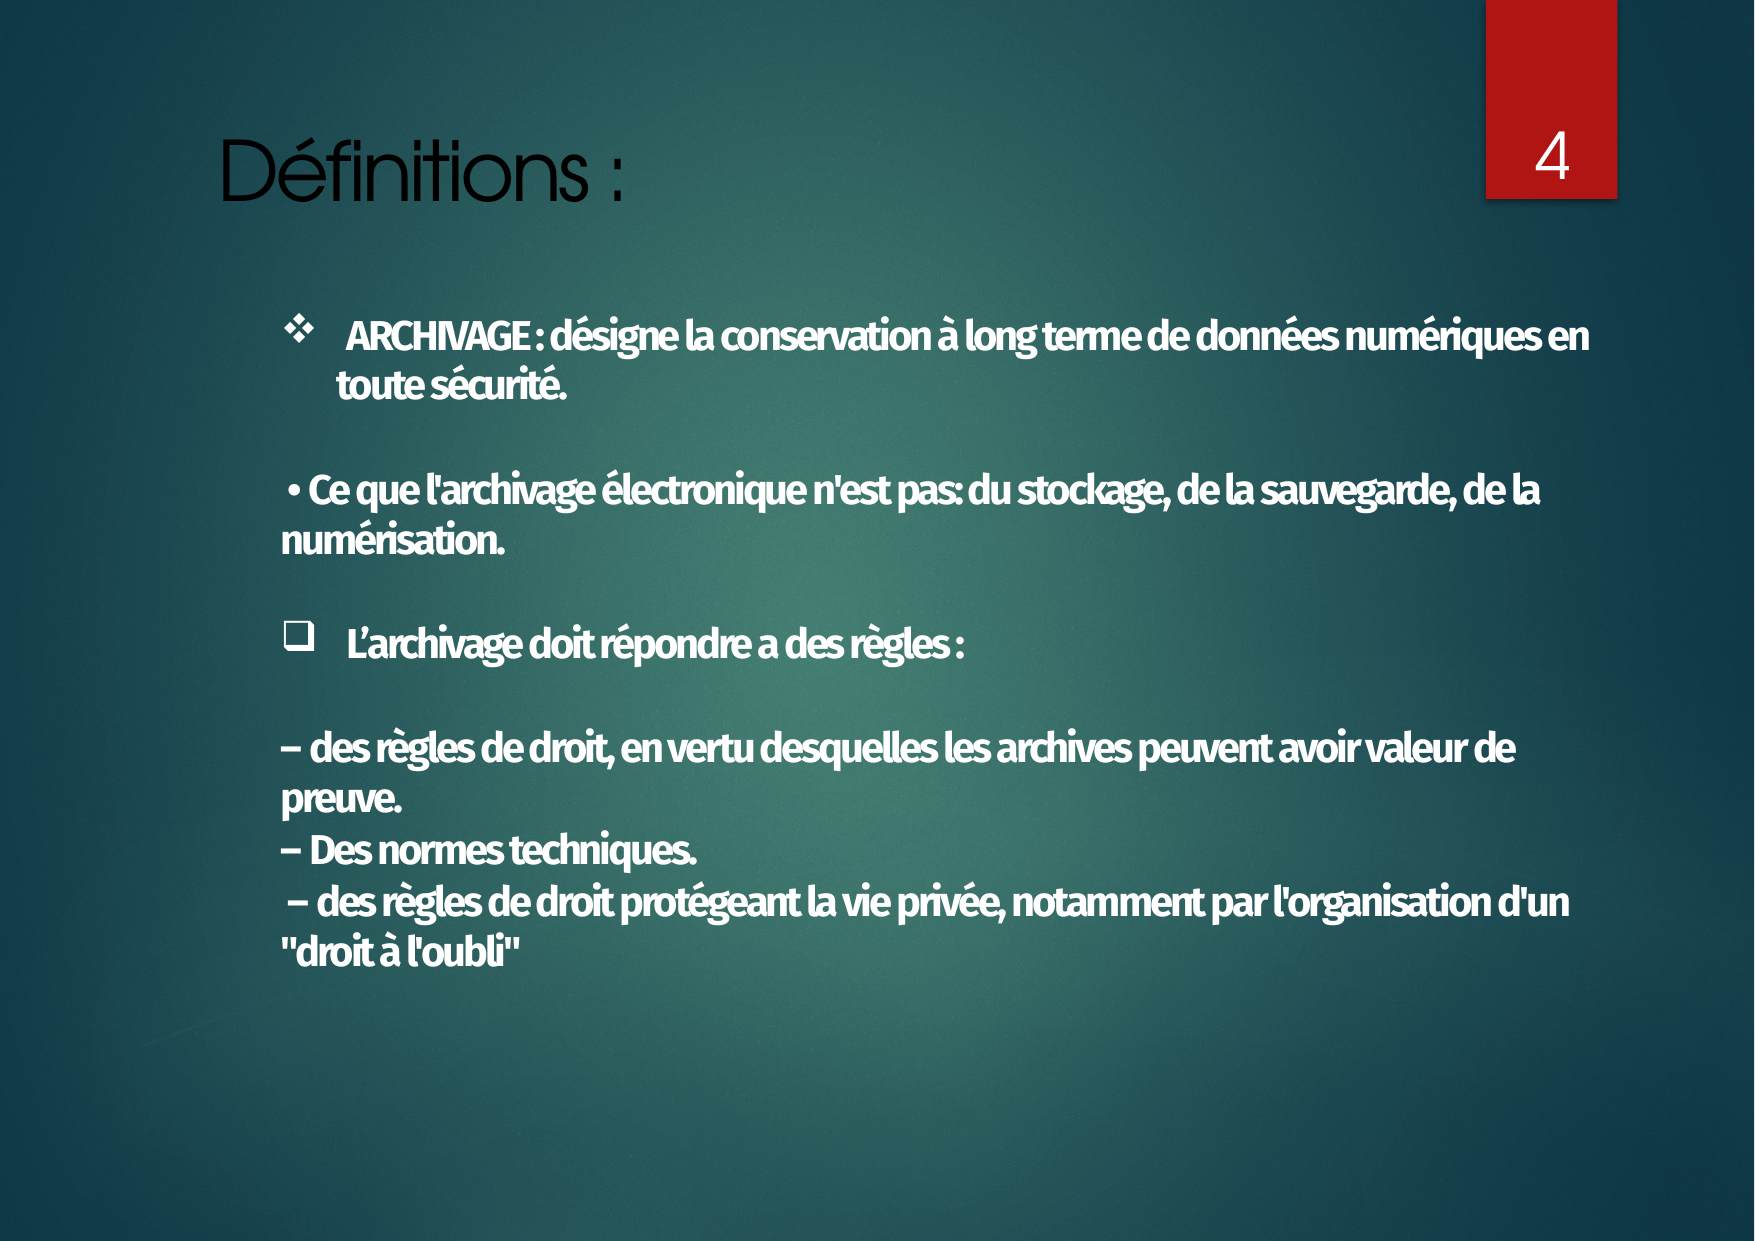

4
# Définitions :

 ARCHIVAGE : désigne la conservation à long terme de données numériques en toute sécurité.

 • Ce que l'archivage électronique n'est pas: du stockage, de la sauvegarde, de la numérisation.

 L’archivage doit répondre a des règles :

– des règles de droit, en vertu desquelles les archives peuvent avoir valeur de preuve.
– Des normes techniques.
 – des règles de droit protégeant la vie privée, notamment par l'organisation d'un "droit à l'oubli"